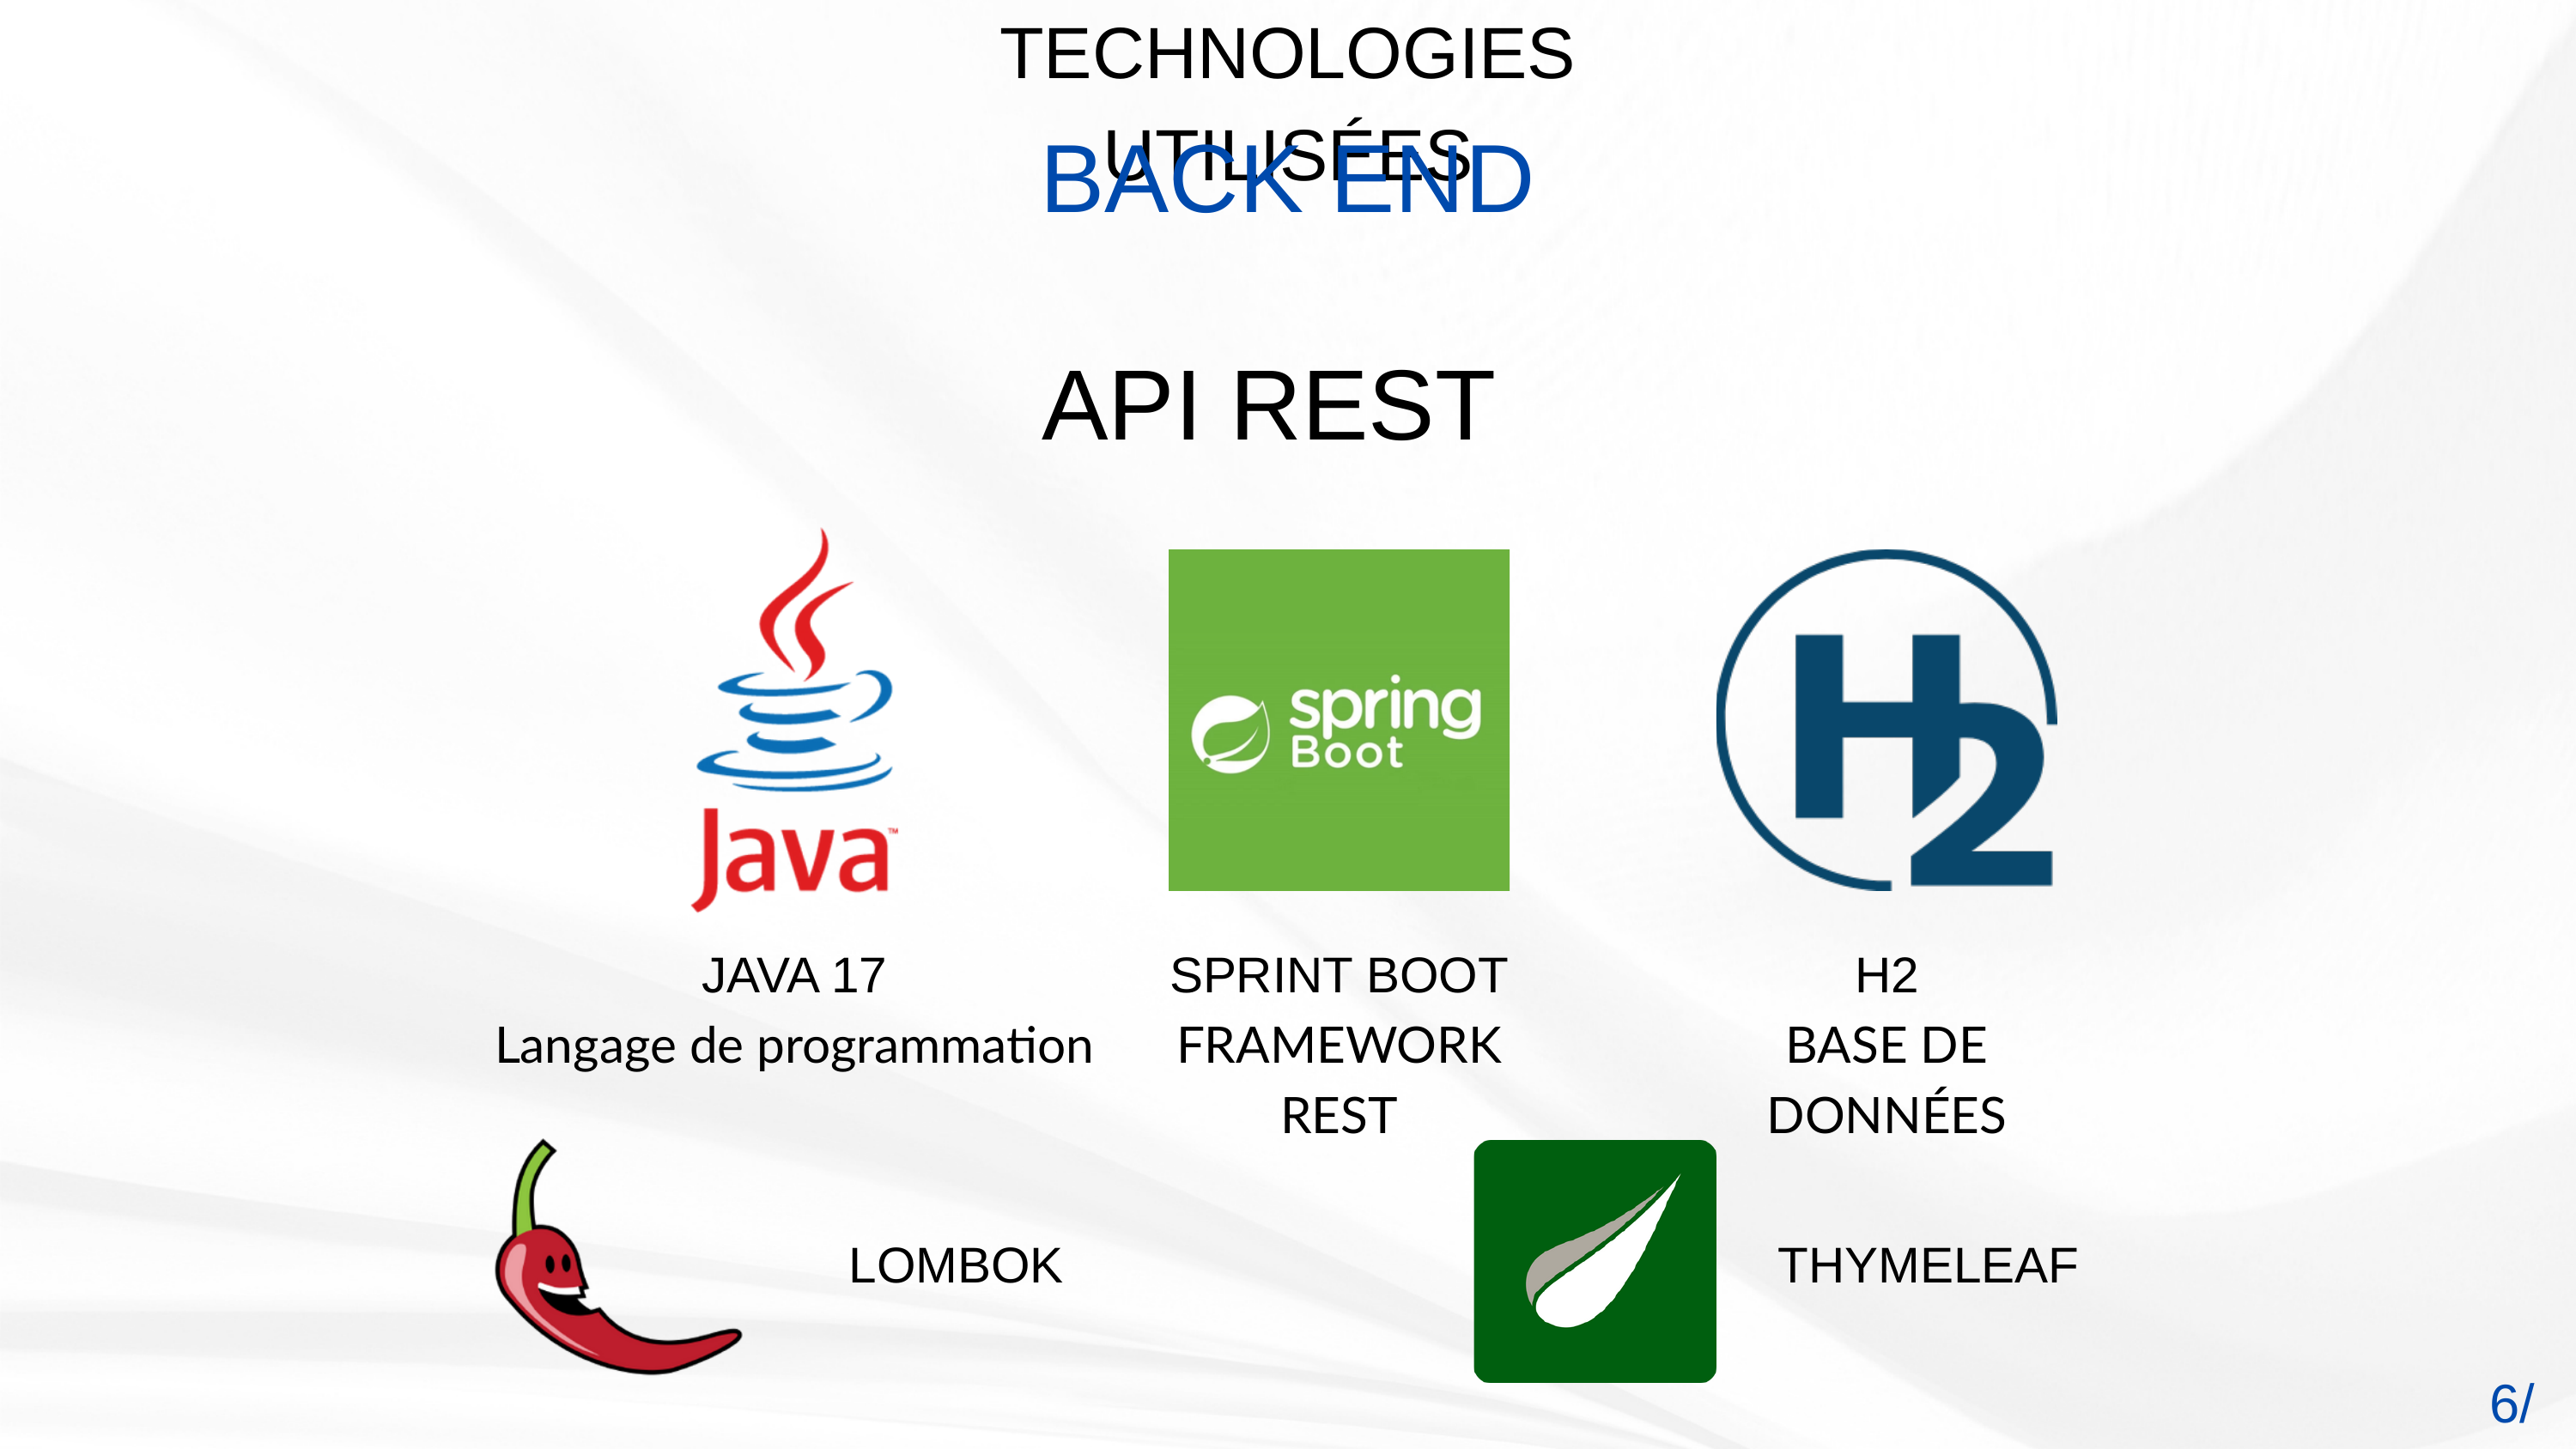

TECHNOLOGIES UTILISÉES
BACK END
API REST

JAVA 17
Langage de programmation
SPRINT BOOT
FRAMEWORK REST
H2
BASE DE DONNÉES

LOMBOK
THYMELEAF
6/